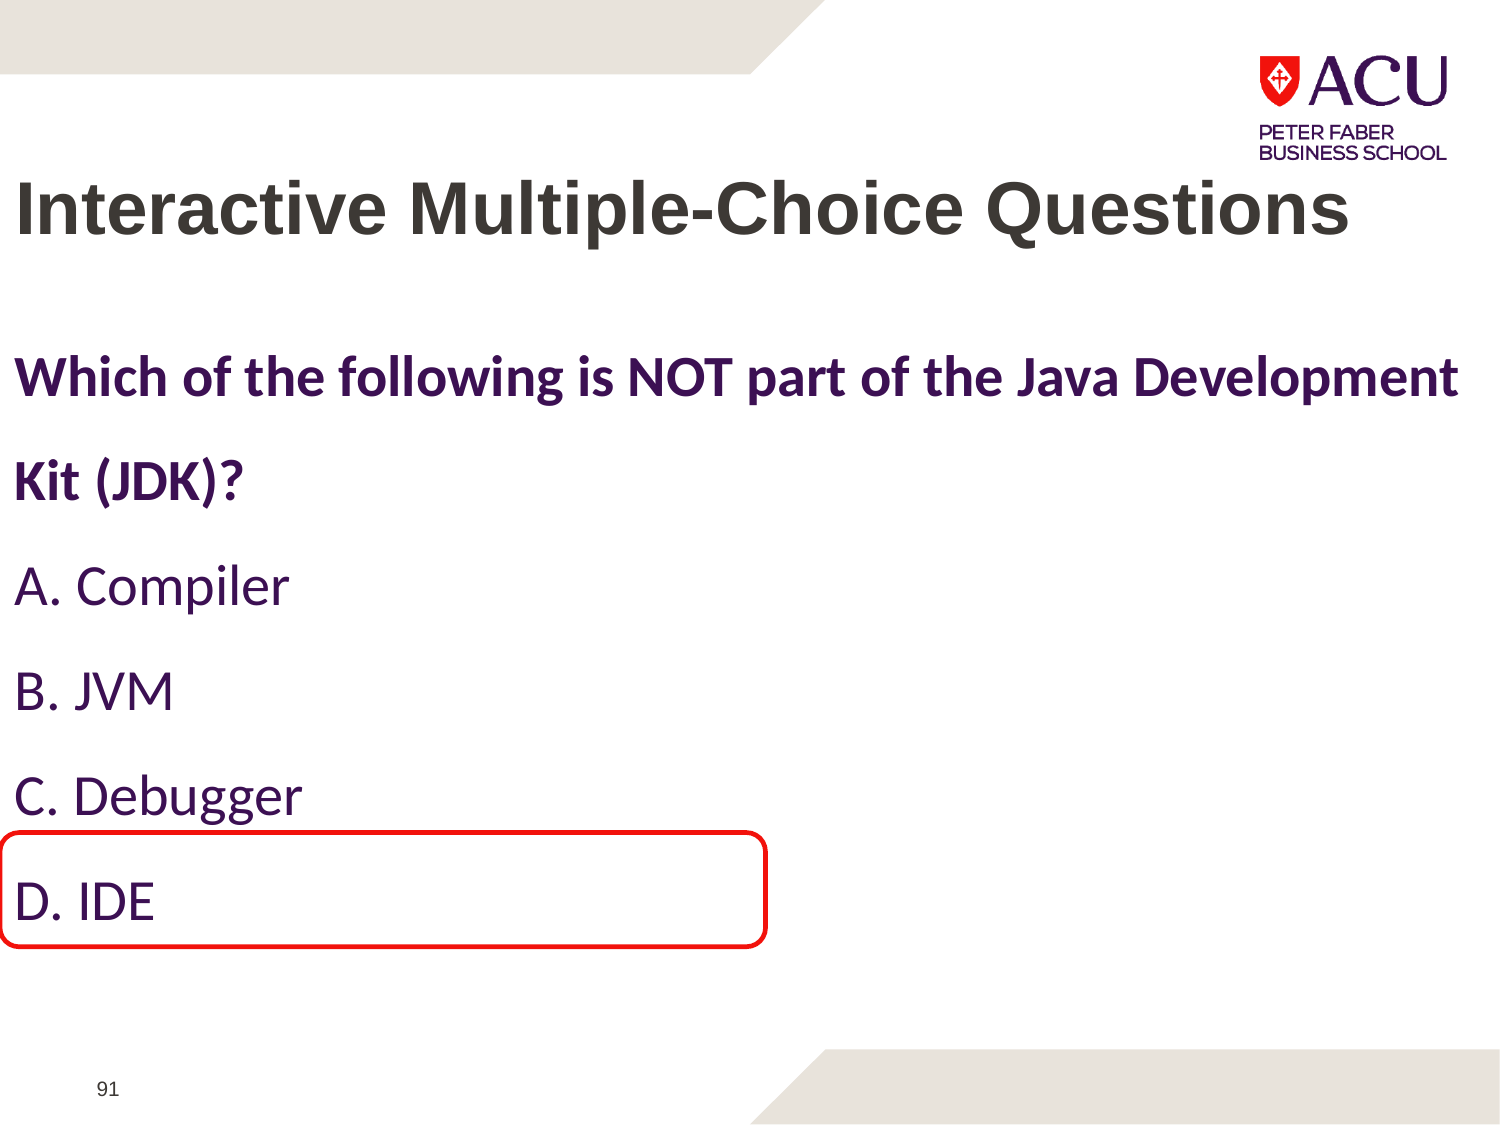

# Interactive Multiple-Choice Questions
Which of the following is NOT part of the Java Development Kit (JDK)?
A. Compiler
B. JVM
C. Debugger
D. IDE

91